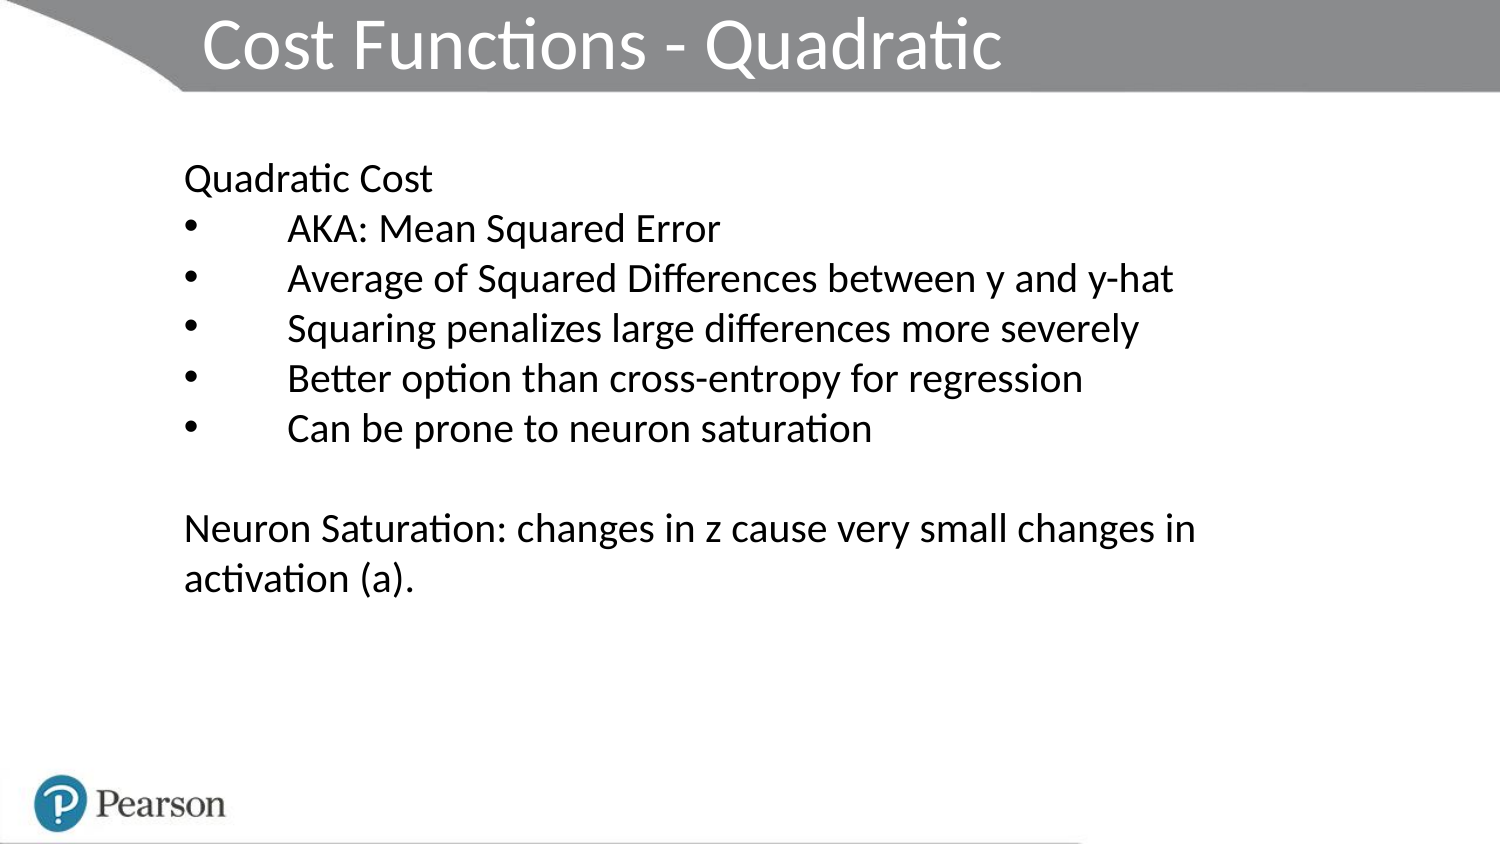

Cost Functions - Quadratic
Quadratic Cost
AKA: Mean Squared Error
Average of Squared Differences between y and y-hat
Squaring penalizes large differences more severely
Better option than cross-entropy for regression
Can be prone to neuron saturation

Neuron Saturation: changes in z cause very small changes in activation (a).